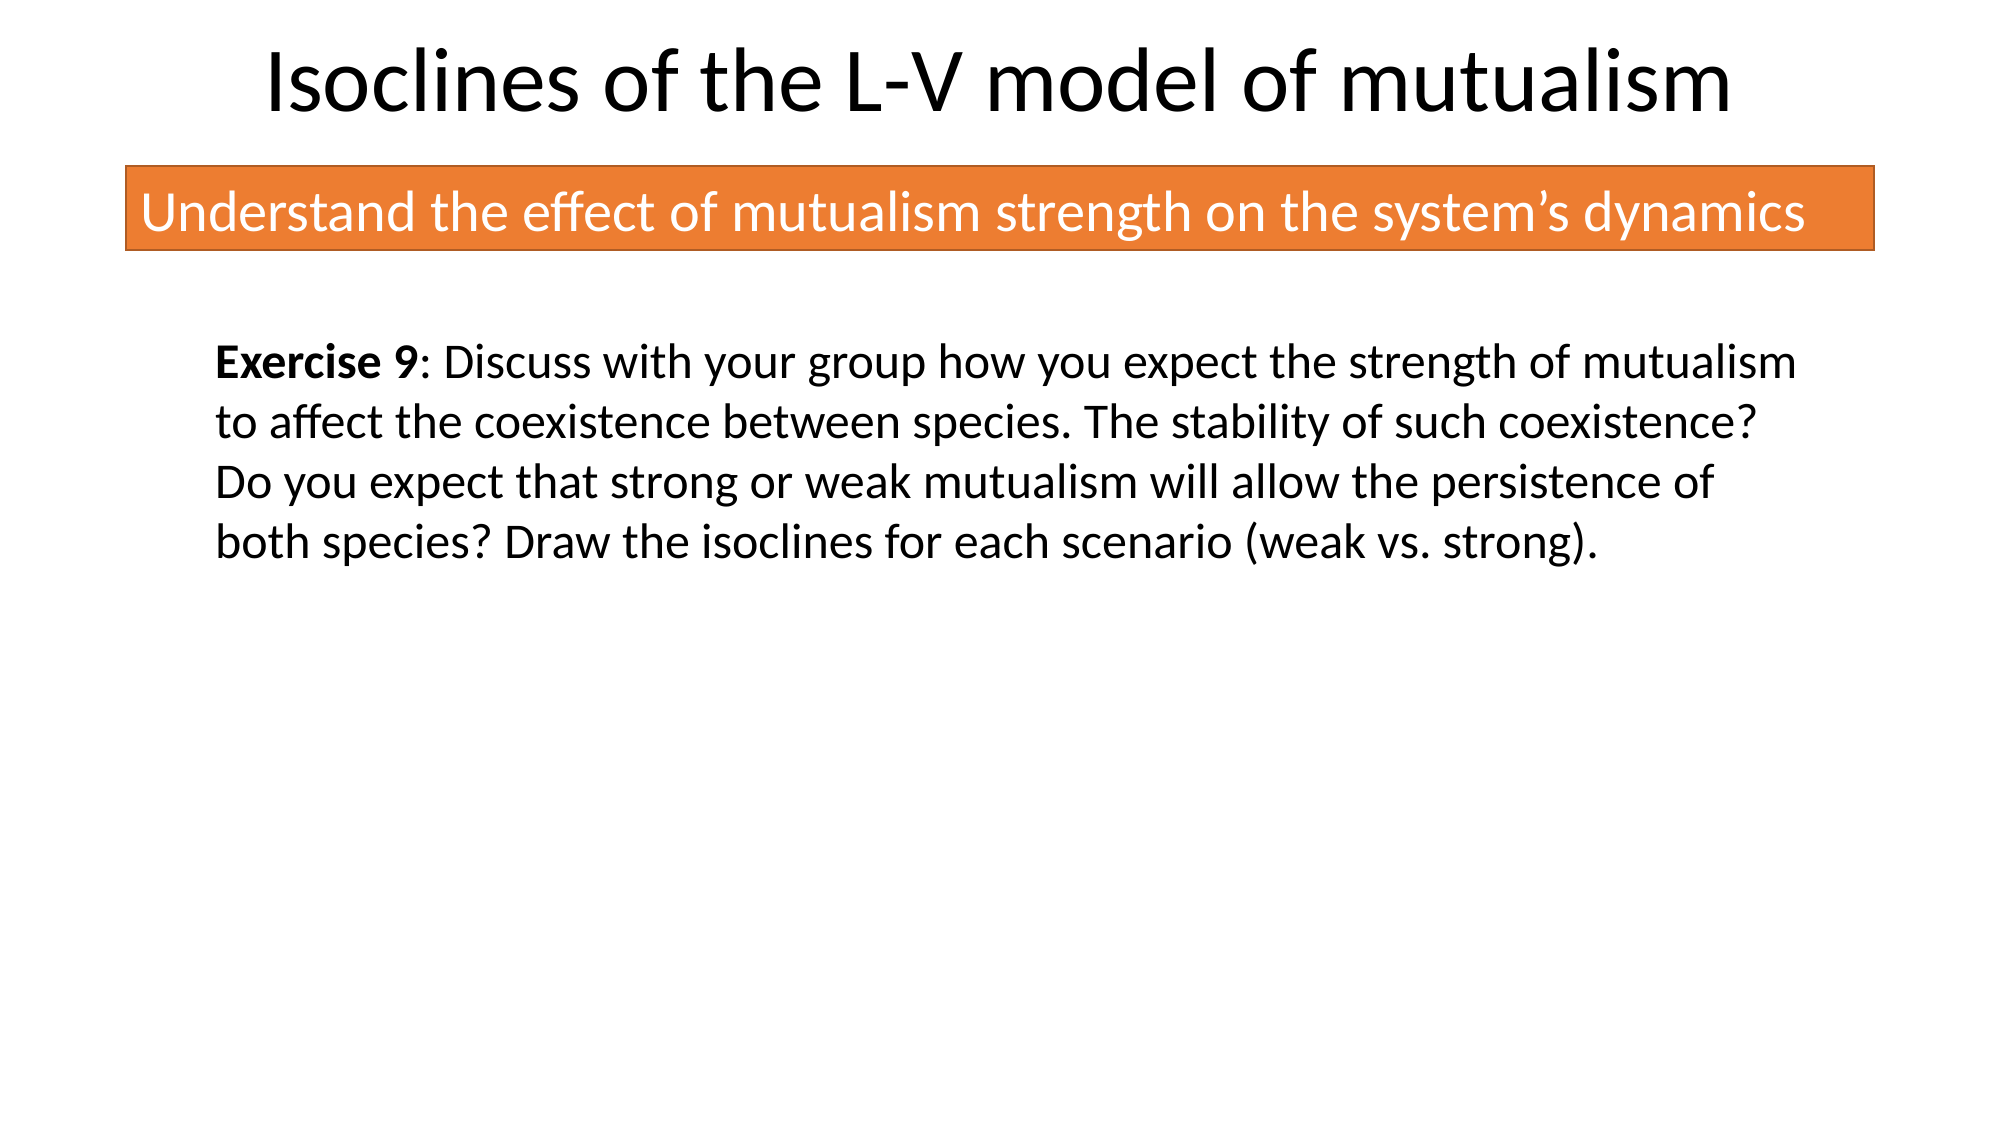

# Isoclines of the L-V model of mutualism
Understand the effect of mutualism strength on the system’s dynamics
Exercise 9: Discuss with your group how you expect the strength of mutualism to affect the coexistence between species. The stability of such coexistence? Do you expect that strong or weak mutualism will allow the persistence of both species? Draw the isoclines for each scenario (weak vs. strong).